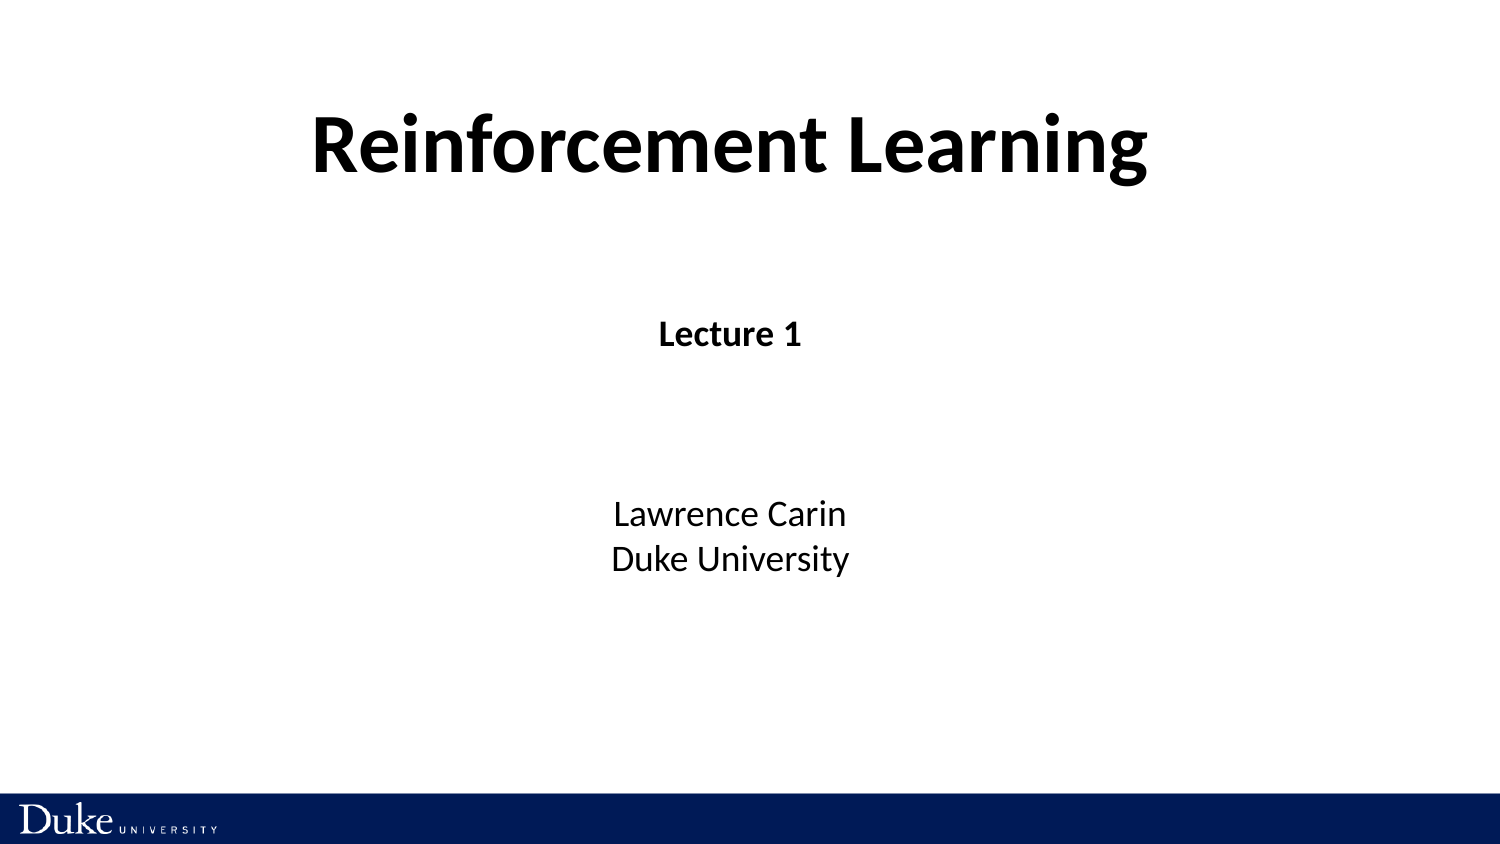

Reinforcement Learning

Lecture 1

Lawrence Carin
Duke University